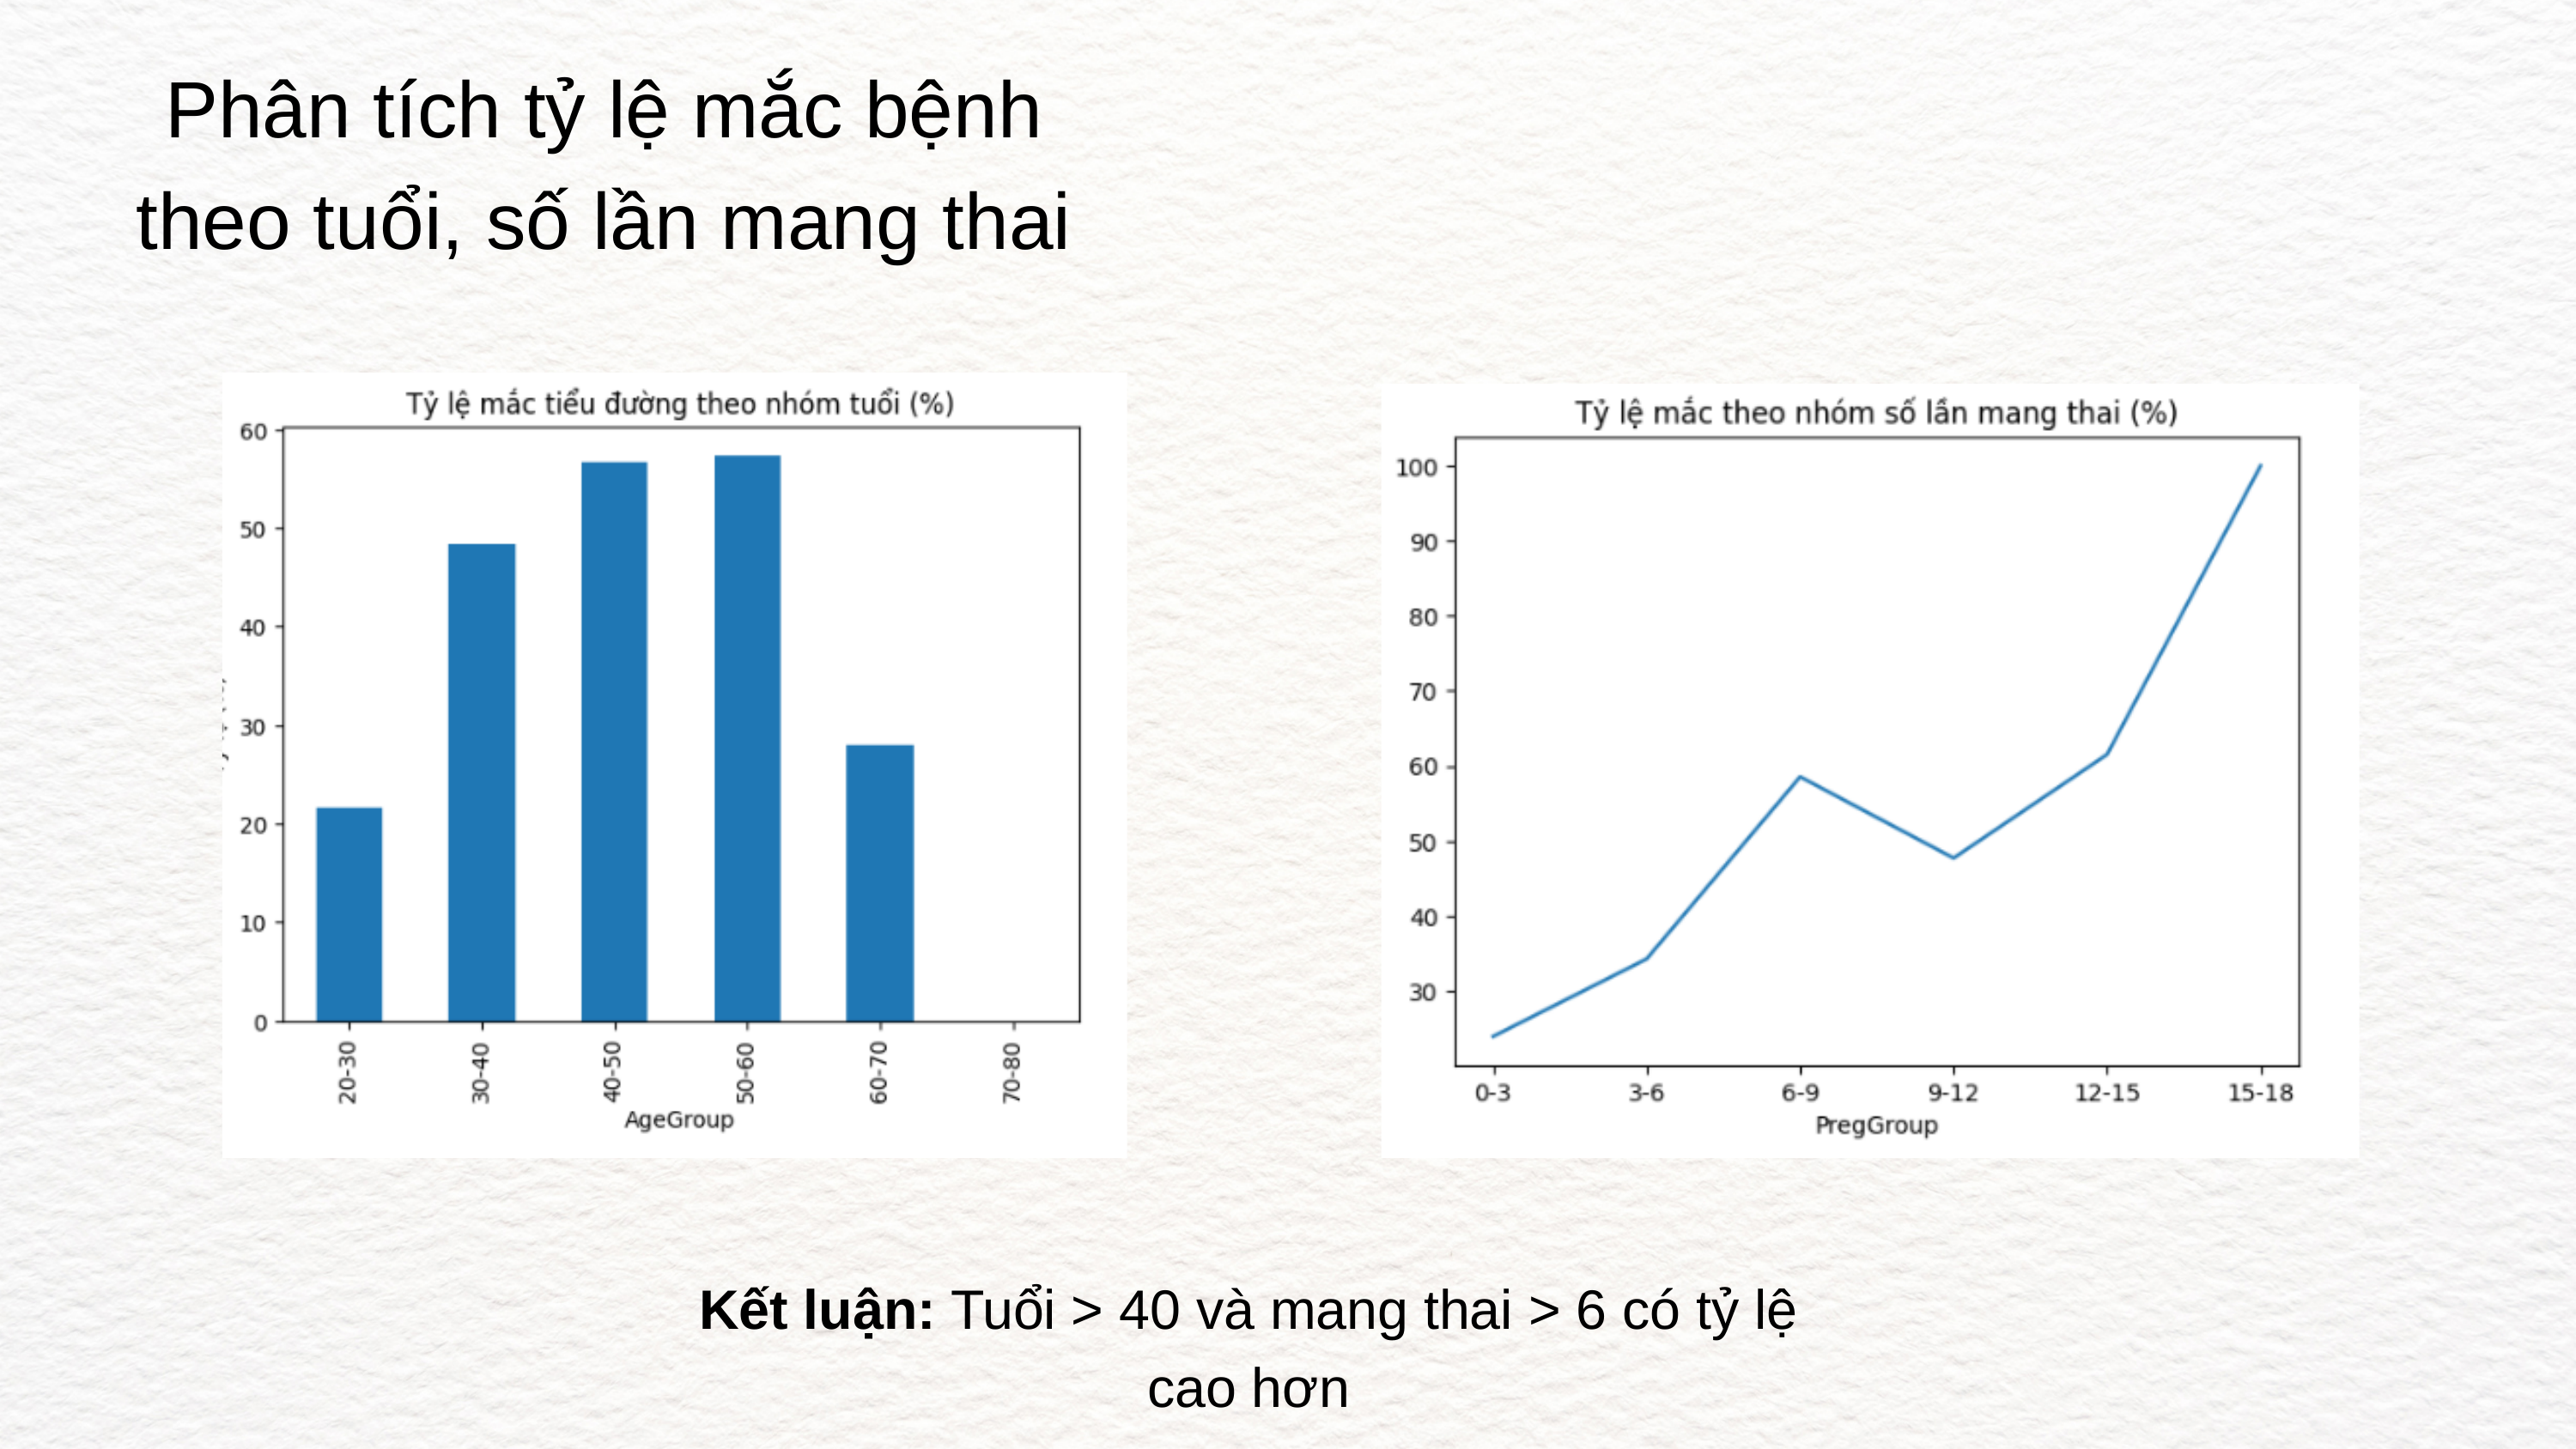

Phân tích tỷ lệ mắc bệnh theo tuổi, số lần mang thai

Kết luận: Tuổi > 40 và mang thai > 6 có tỷ lệ cao hơn